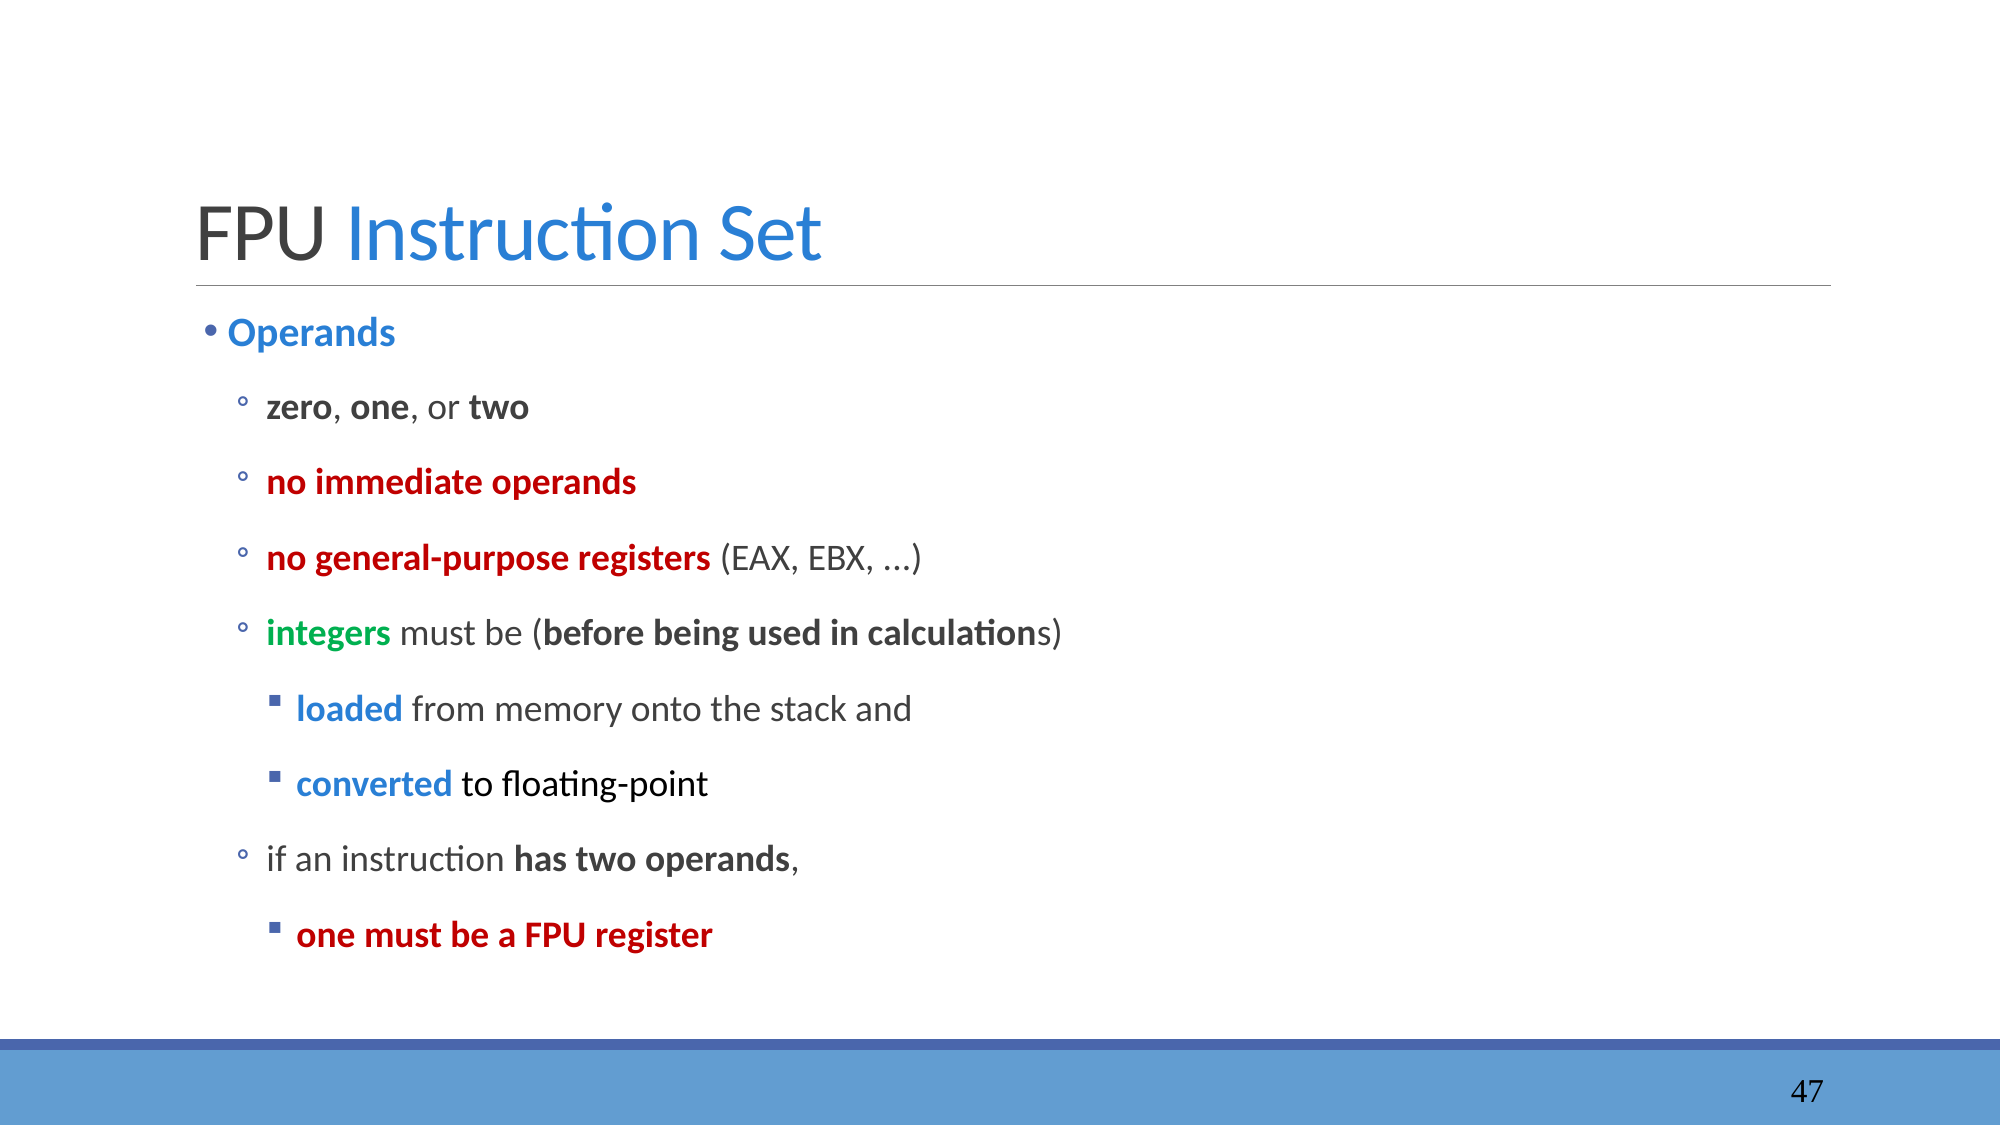

# FPU Instruction Set
 Operands
zero, one, or two
no immediate operands
no general-purpose registers (EAX, EBX, ...)
integers must be (before being used in calculations)
loaded from memory onto the stack and
converted to floating-point
if an instruction has two operands,
one must be a FPU register
47